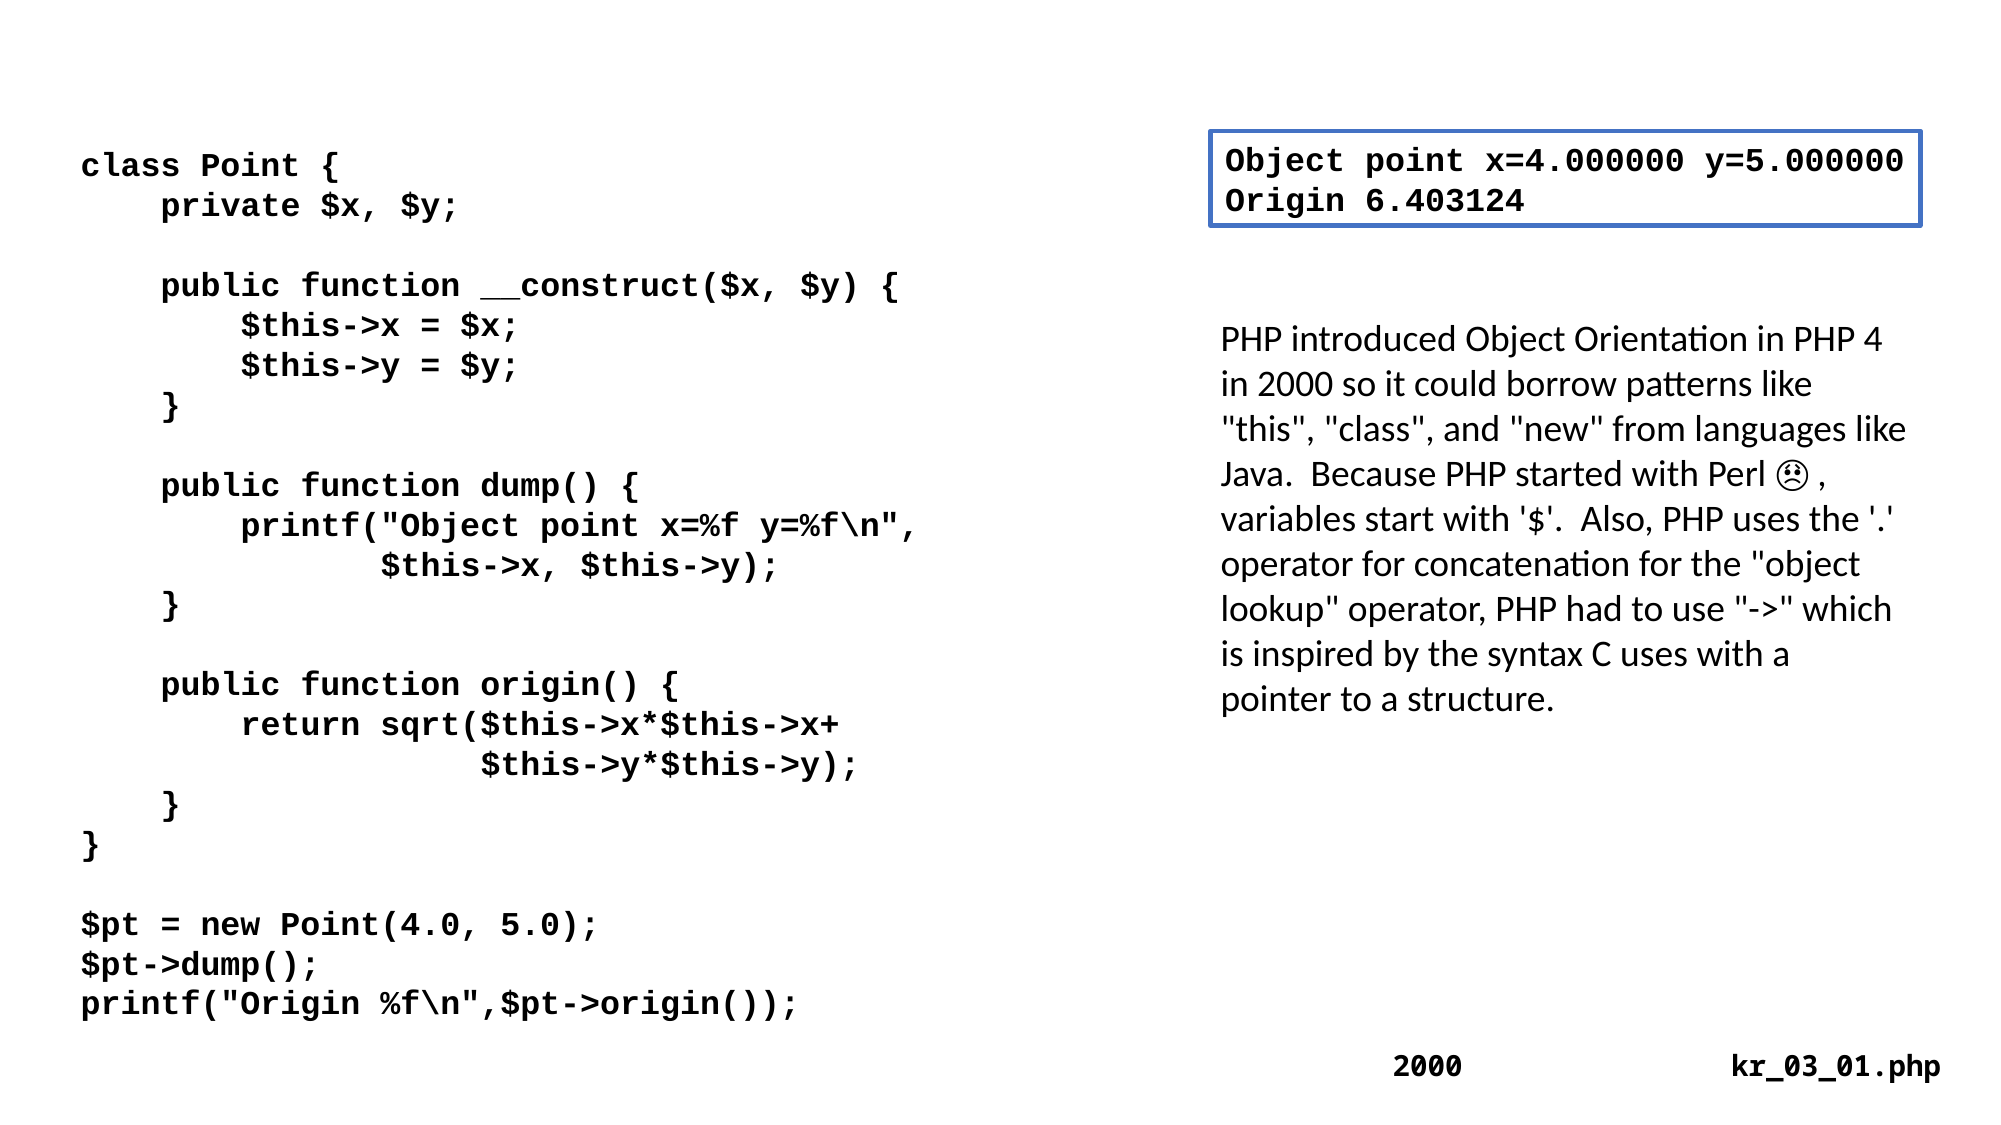

Object point x=4.000000 y=5.000000
Origin 6.403124
class Point {
    private $x, $y;

    public function __construct($x, $y) {
        $this->x = $x;
        $this->y = $y;
    }

    public function dump() {
        printf("Object point x=%f y=%f\n",
               $this->x, $this->y);
    }

    public function origin() {
        return sqrt($this->x*$this->x+
                    $this->y*$this->y);
    }
}

$pt = new Point(4.0, 5.0);
$pt->dump();
printf("Origin %f\n",$pt->origin());
PHP introduced Object Orientation in PHP 4 in 2000 so it could borrow patterns like "this", "class", and "new" from languages like Java.  Because PHP started with Perl 😞 , variables start with '$'.  Also, PHP uses the '.' operator for concatenation for the "object lookup" operator, PHP had to use "->" which is inspired by the syntax C uses with a pointer to a structure.
2000
kr_03_01.php